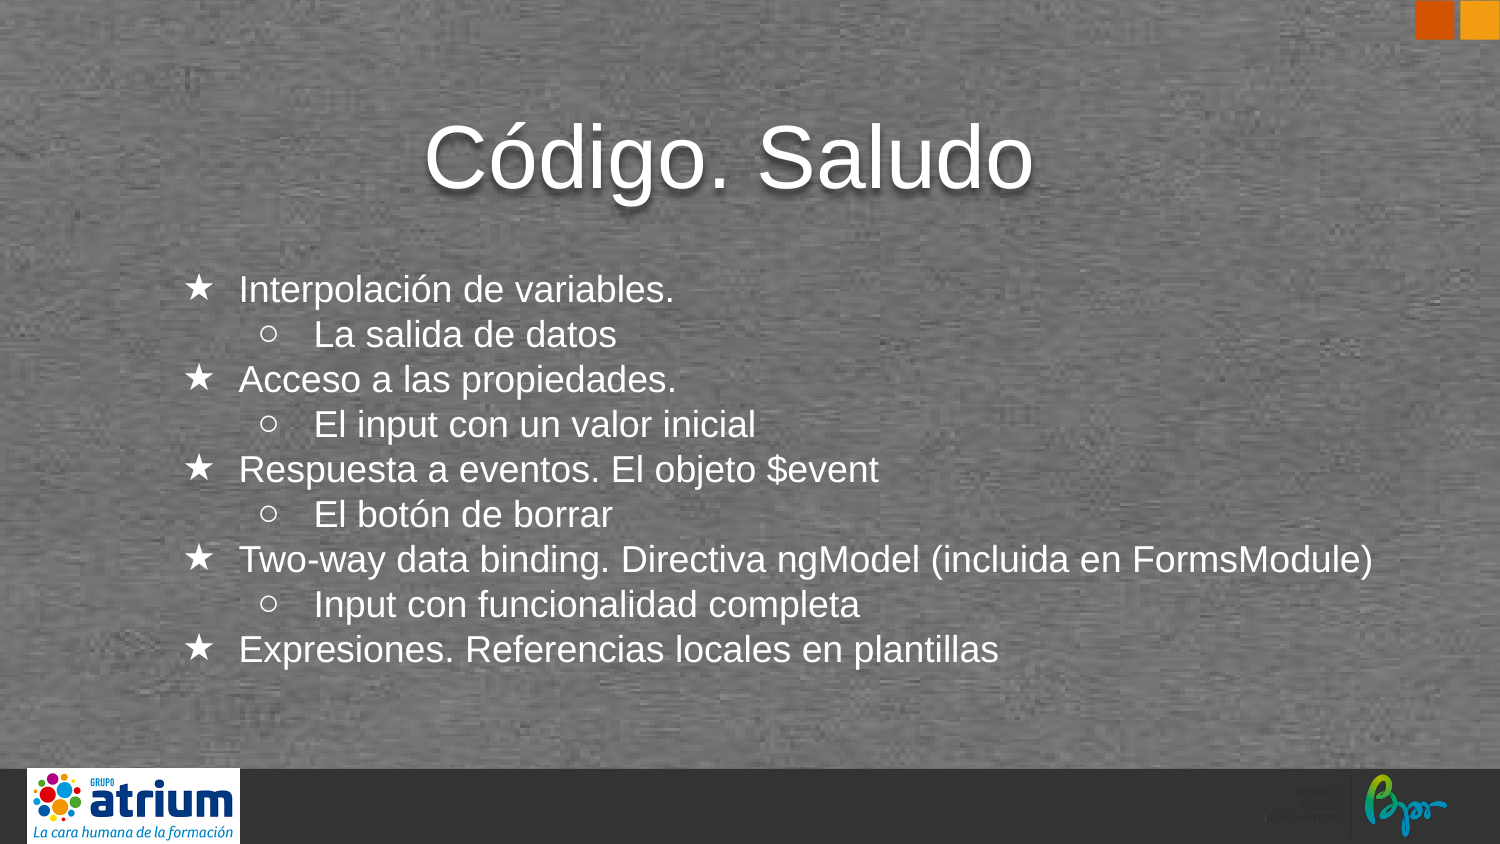

# Código. Saludo
Interpolación de variables.
La salida de datos
Acceso a las propiedades.
El input con un valor inicial
Respuesta a eventos. El objeto $event
El botón de borrar
Two-way data binding. Directiva ngModel (incluida en FormsModule)
Input con funcionalidad completa
Expresiones. Referencias locales en plantillas